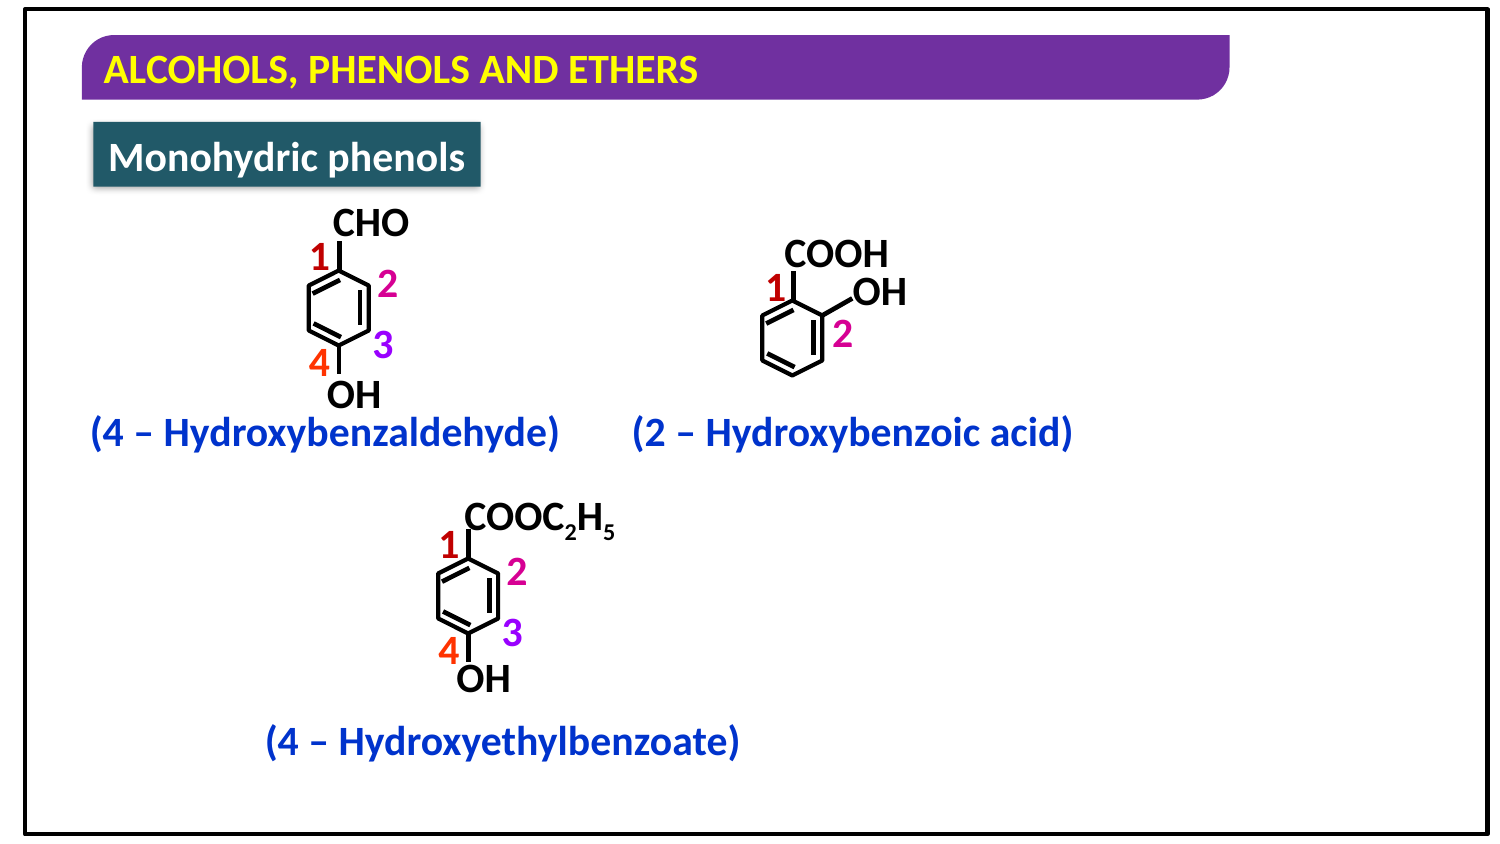

Monohydric phenols
CHO
1

2
3
4
OH
COOH
1
OH

2
(4 – Hydroxybenzaldehyde)
(2 – Hydroxybenzoic acid)
COOC2H5
1

2
3
4
OH
(4 – Hydroxyethylbenzoate)